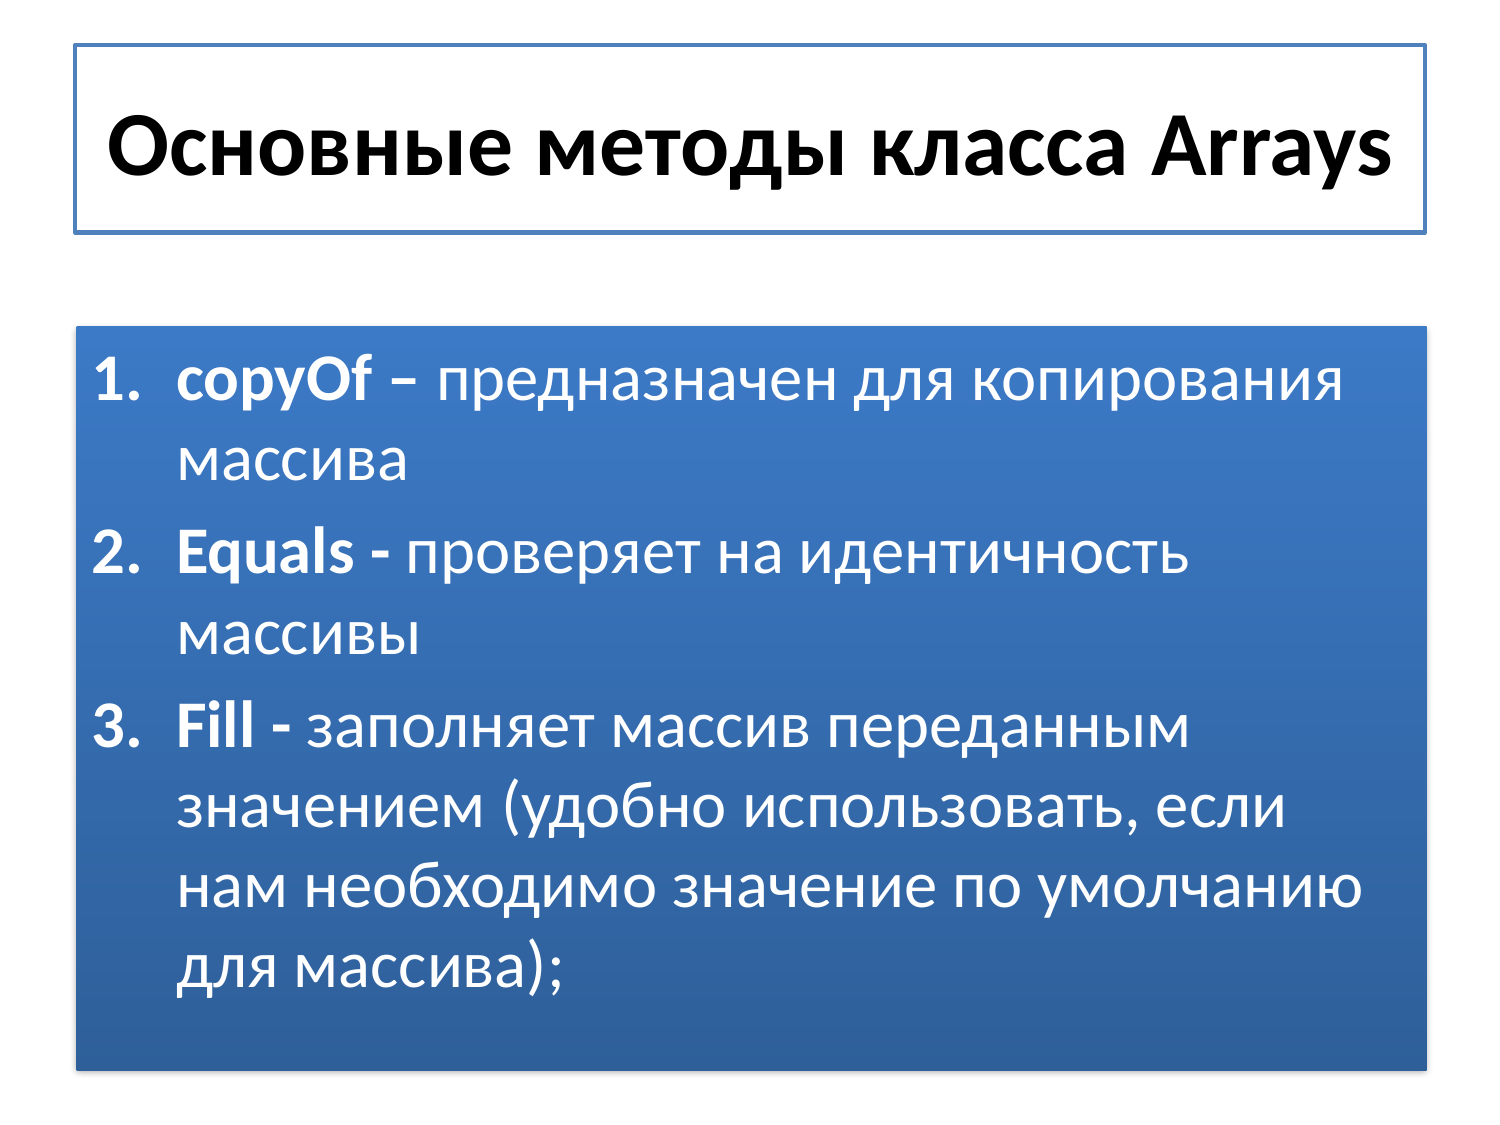

# Основные методы класса Arrays
copyOf – предназначен для копирования массива
Equals - проверяет на идентичность массивы
Fill - заполняет массив переданным значением (удобно использовать, если нам необходимо значение по умолчанию для массива);